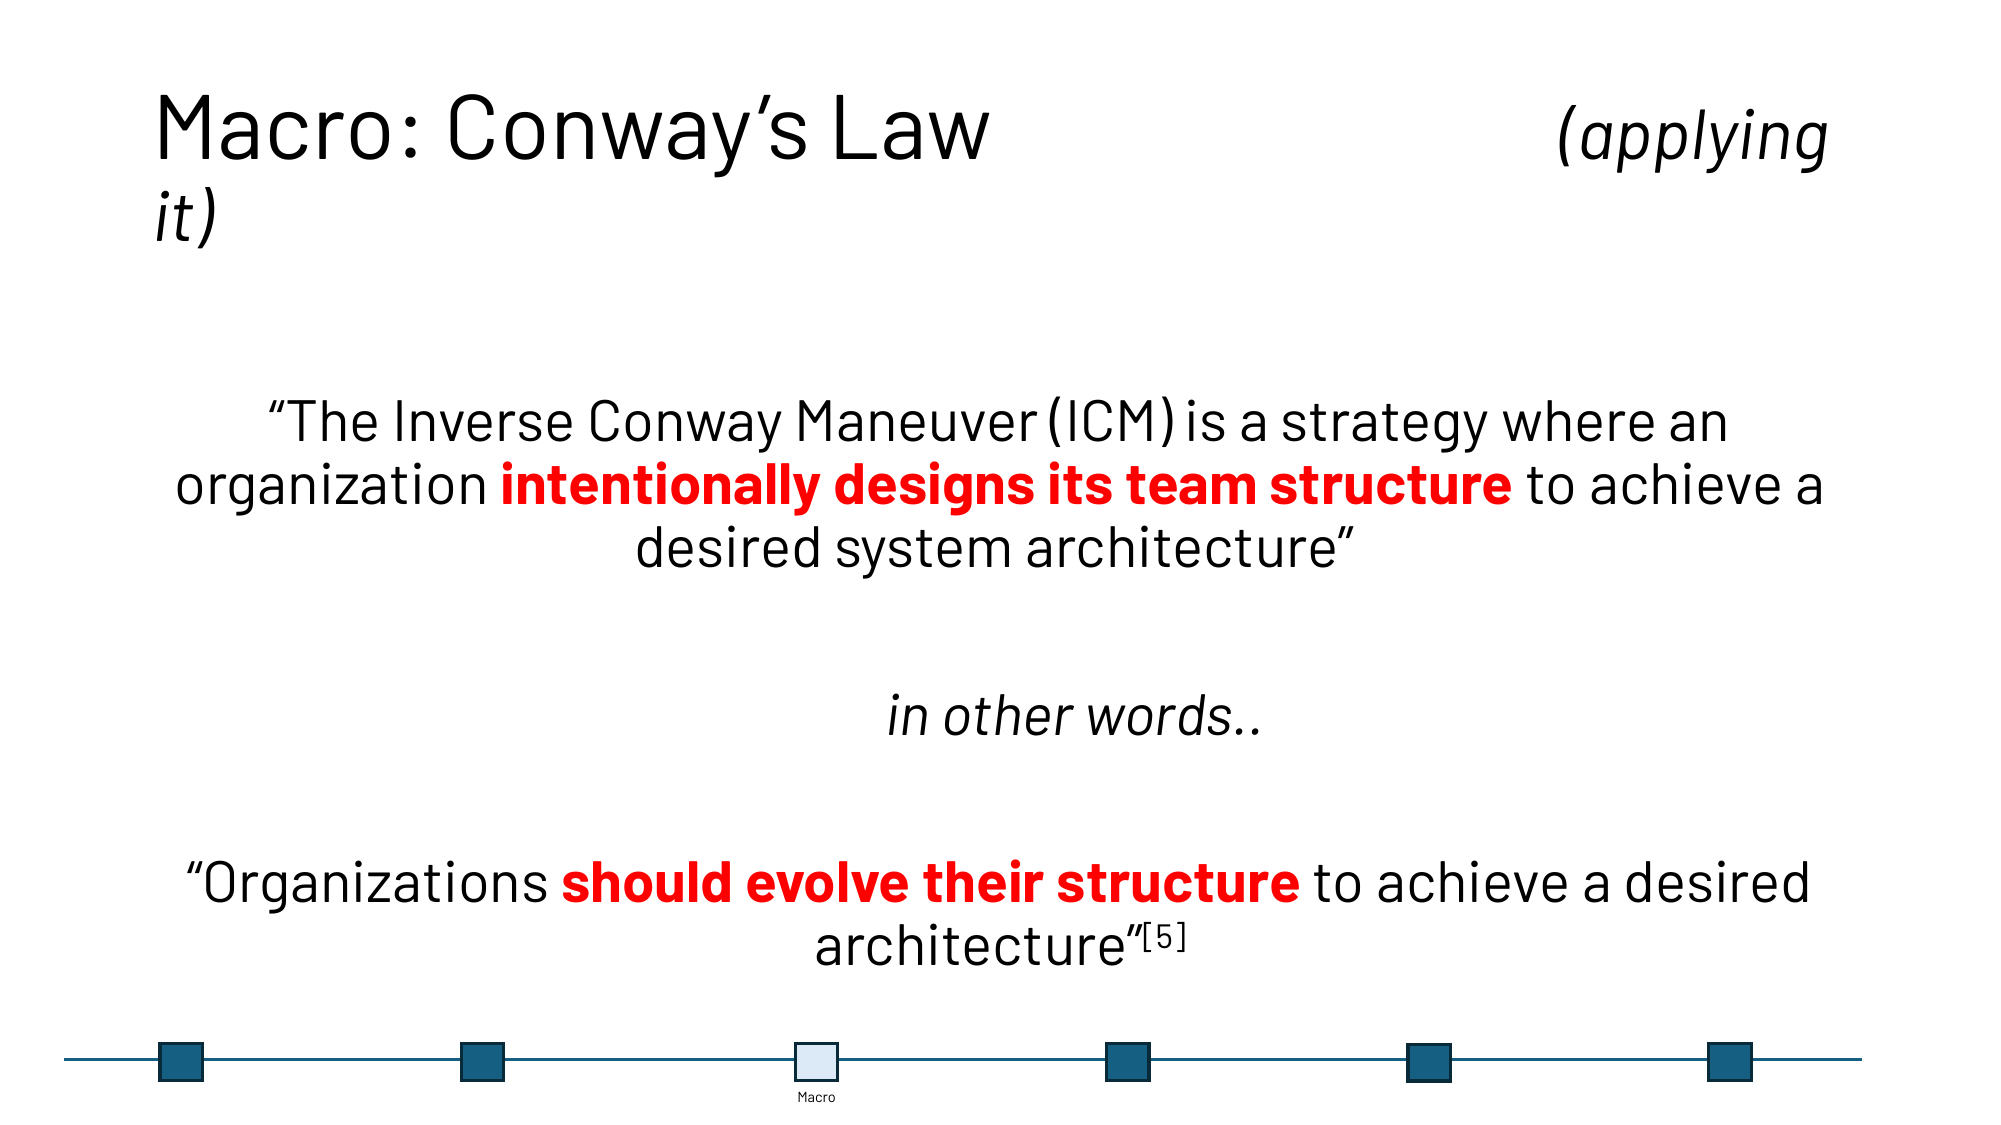

# Macro: Conway’s Law                               (applying it)

“The Inverse Conway Maneuver (ICM) is a strategy where an organization intentionally designs its team structure to achieve a desired system architecture”

	in other words..

“Organizations should evolve their structure to achieve a desired architecture”[5]

Macro